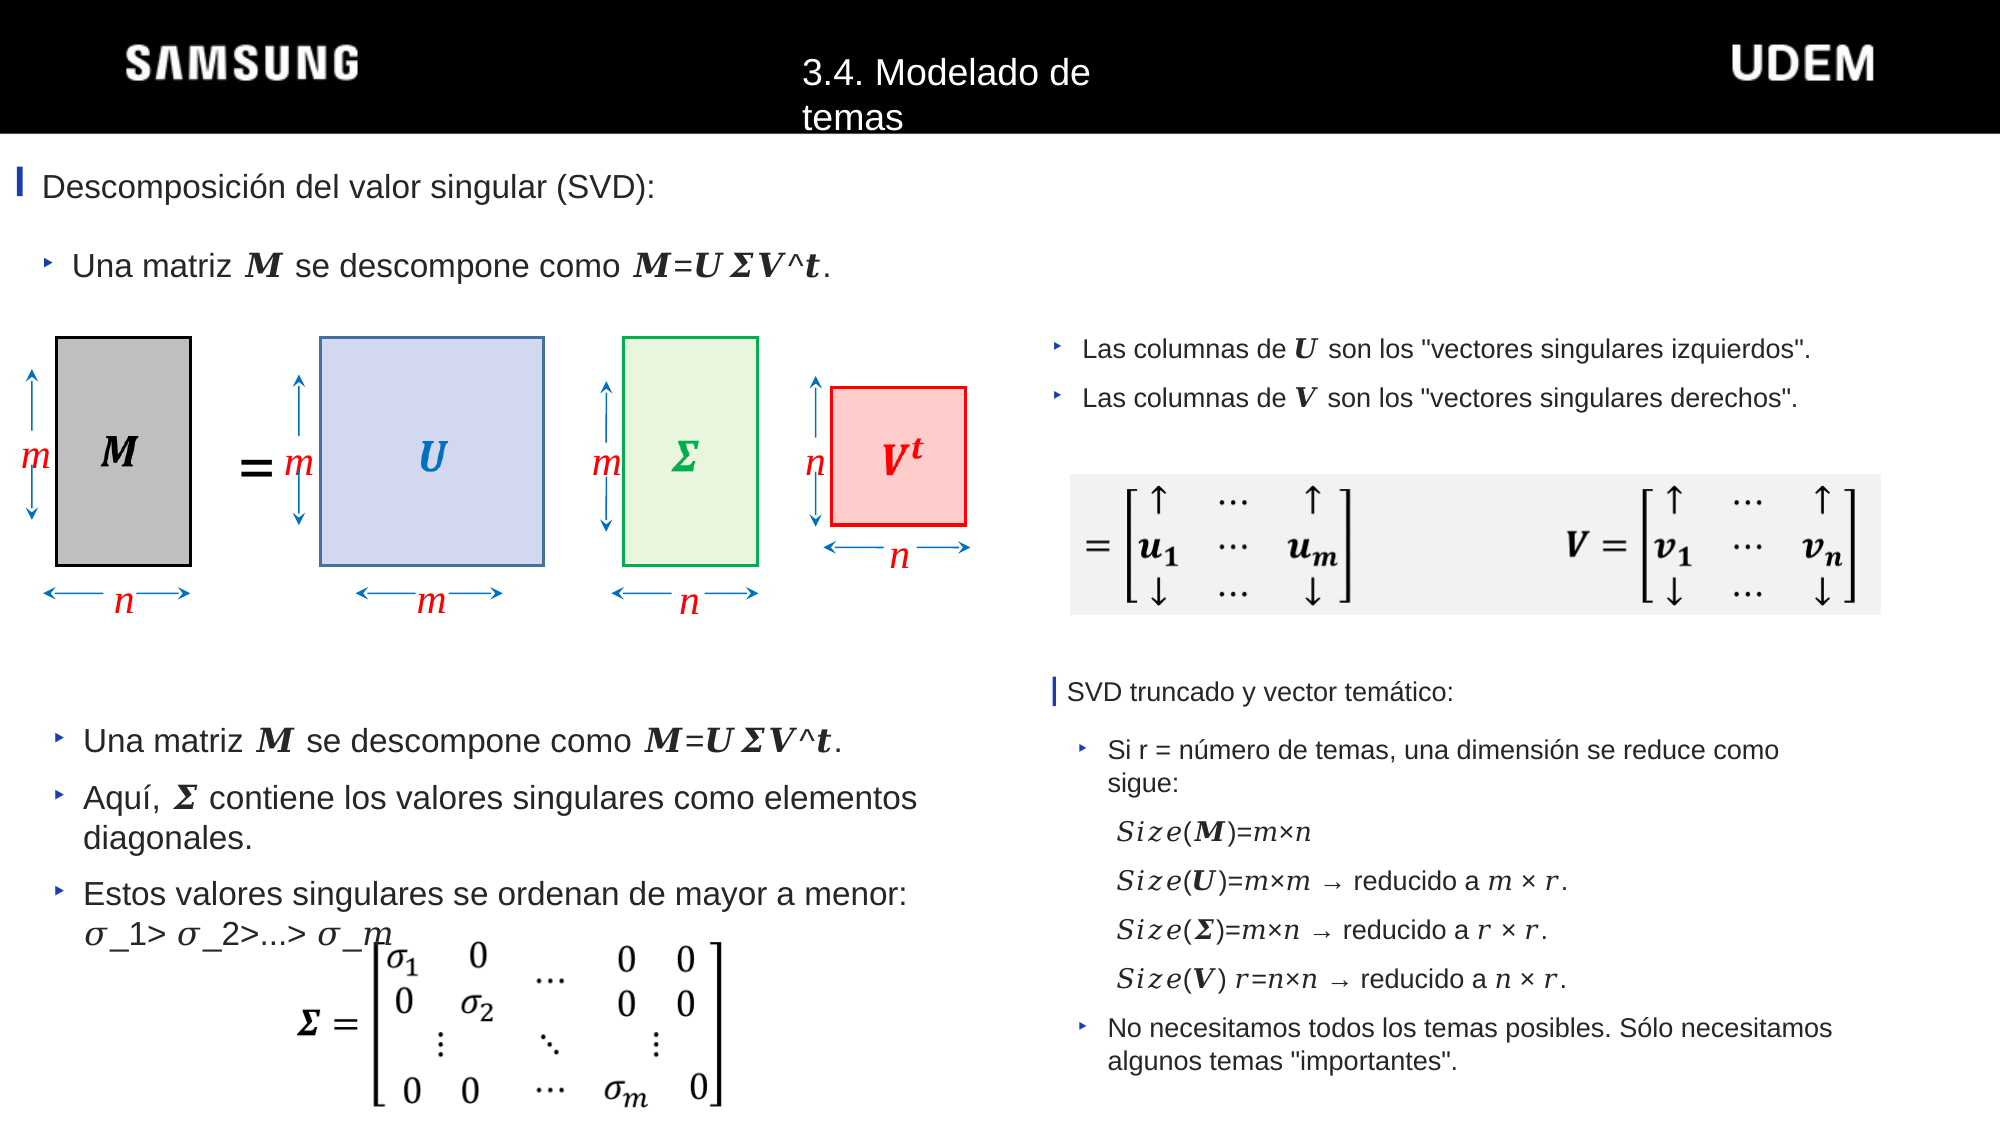

3.4. Modelado de temas

Descomposición del valor singular (SVD):

Una matriz 𝑴 se descompone como 𝑴=𝑼𝜮𝑽^𝒕.
Las columnas de 𝑼 son los "vectores singulares izquierdos".
Las columnas de 𝑽 son los "vectores singulares derechos".

=

m

m
m
n

n
n
m
n

SVD truncado y vector temático:

Una matriz 𝑴 se descompone como 𝑴=𝑼𝜮𝑽^𝒕.
Aquí, 𝜮 contiene los valores singulares como elementos diagonales.
Estos valores singulares se ordenan de mayor a menor: 𝜎_1> 𝜎_2>...> 𝜎_𝑚
Si r = número de temas, una dimensión se reduce como sigue:
     𝑆𝑖𝑧𝑒(𝑴)=𝑚×𝑛
     𝑆𝑖𝑧𝑒(𝑼)=𝑚×𝑚 → reducido a 𝑚 × 𝑟.
     𝑆𝑖𝑧𝑒(𝜮)=𝑚×𝑛 → reducido a 𝑟 × 𝑟.
     𝑆𝑖𝑧𝑒(𝑽) 𝑟=𝑛×𝑛 → reducido a 𝑛 × 𝑟.
No necesitamos todos los temas posibles. Sólo necesitamos algunos temas "importantes".